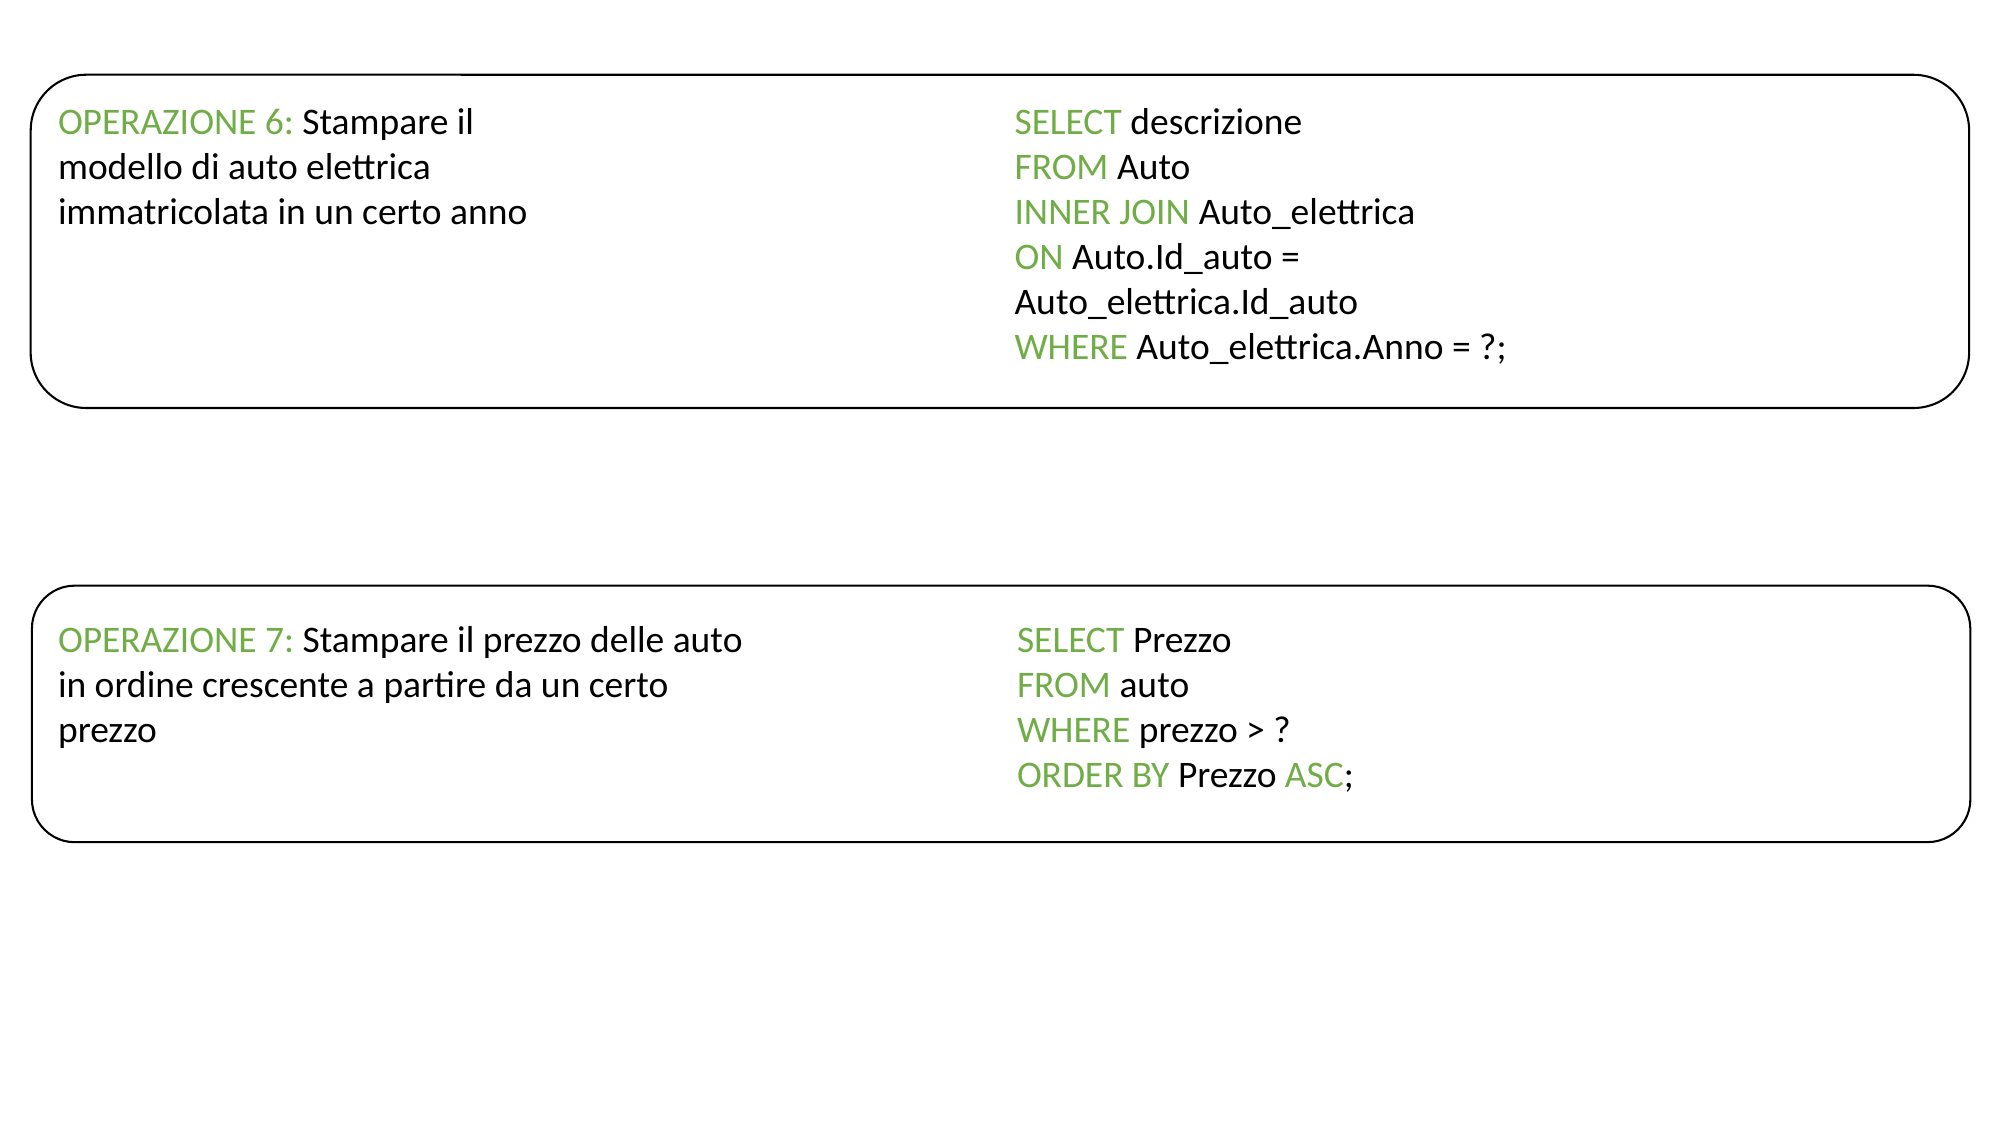

OPERAZIONE 6: Stampare il modello di auto elettrica immatricolata in un certo anno
SELECT descrizione
FROM Auto
INNER JOIN Auto_elettrica
ON Auto.Id_auto = Auto_elettrica.Id_auto
WHERE Auto_elettrica.Anno = ?;

OPERAZIONE 7: Stampare il prezzo delle auto in ordine crescente a partire da un certo prezzo
SELECT Prezzo
FROM auto
WHERE prezzo > ?
ORDER BY Prezzo ASC;